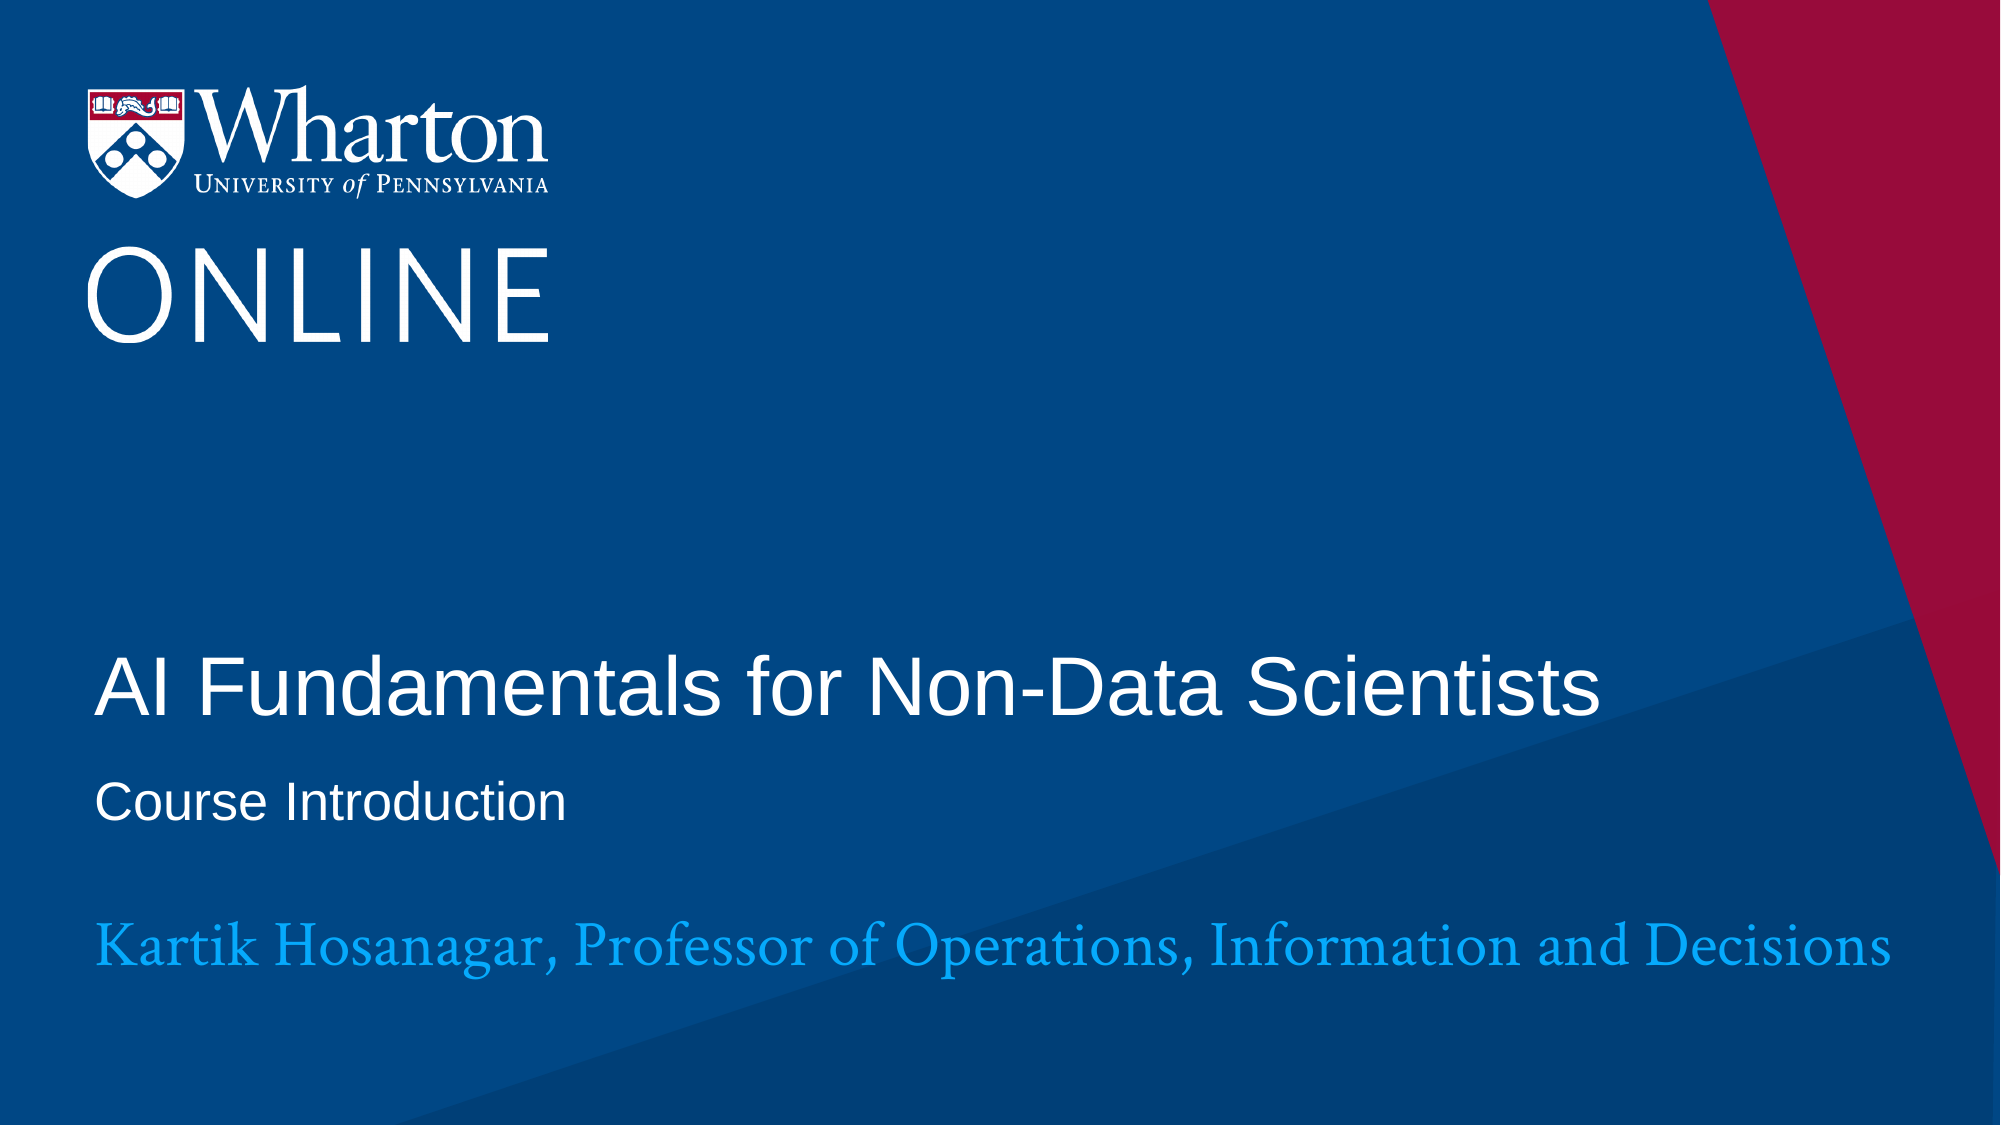

# AI Fundamentals for Non-Data Scientists
Course Introduction
Kartik Hosanagar, Professor of Operations, Information and Decisions